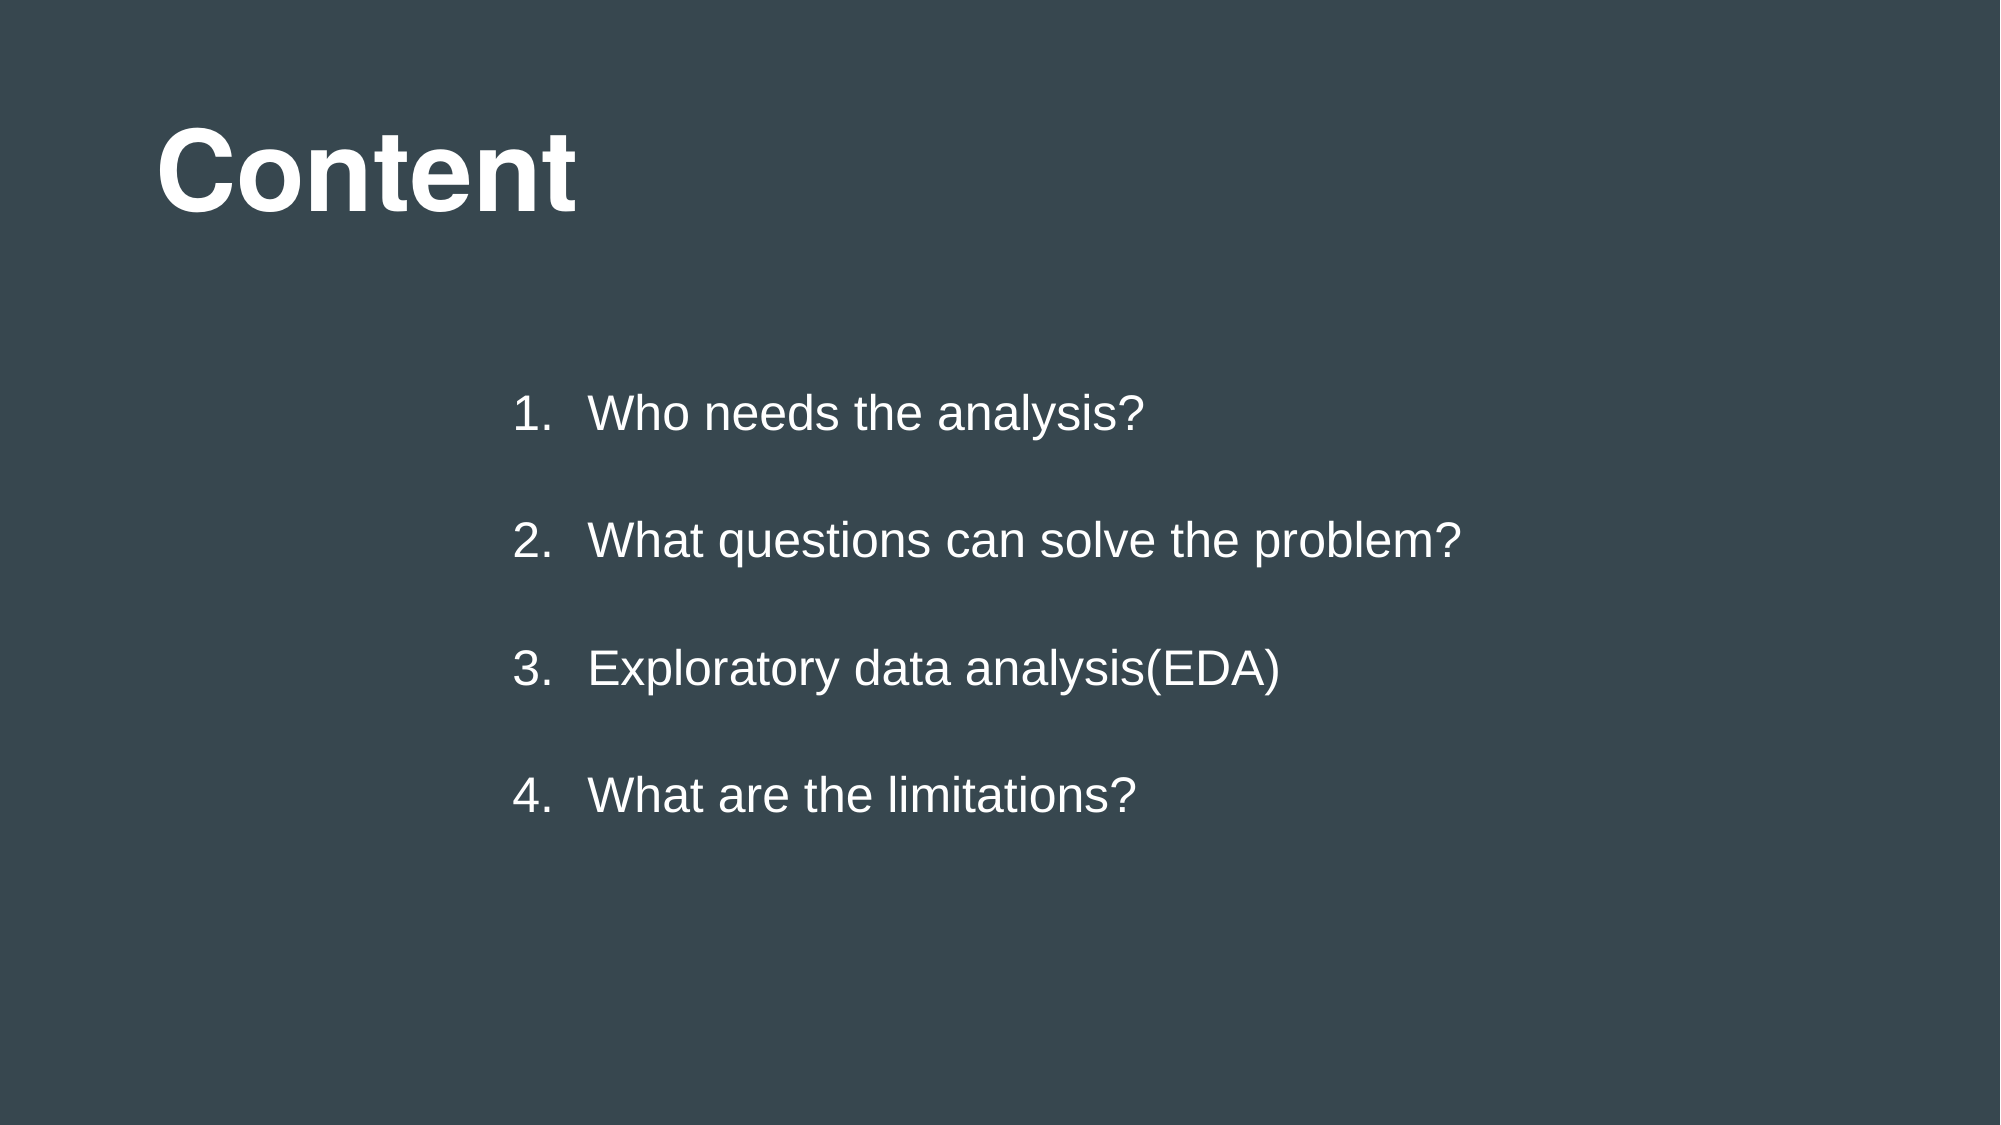

Content
Who needs the analysis?
What questions can solve the problem?
Exploratory data analysis(EDA)
What are the limitations?